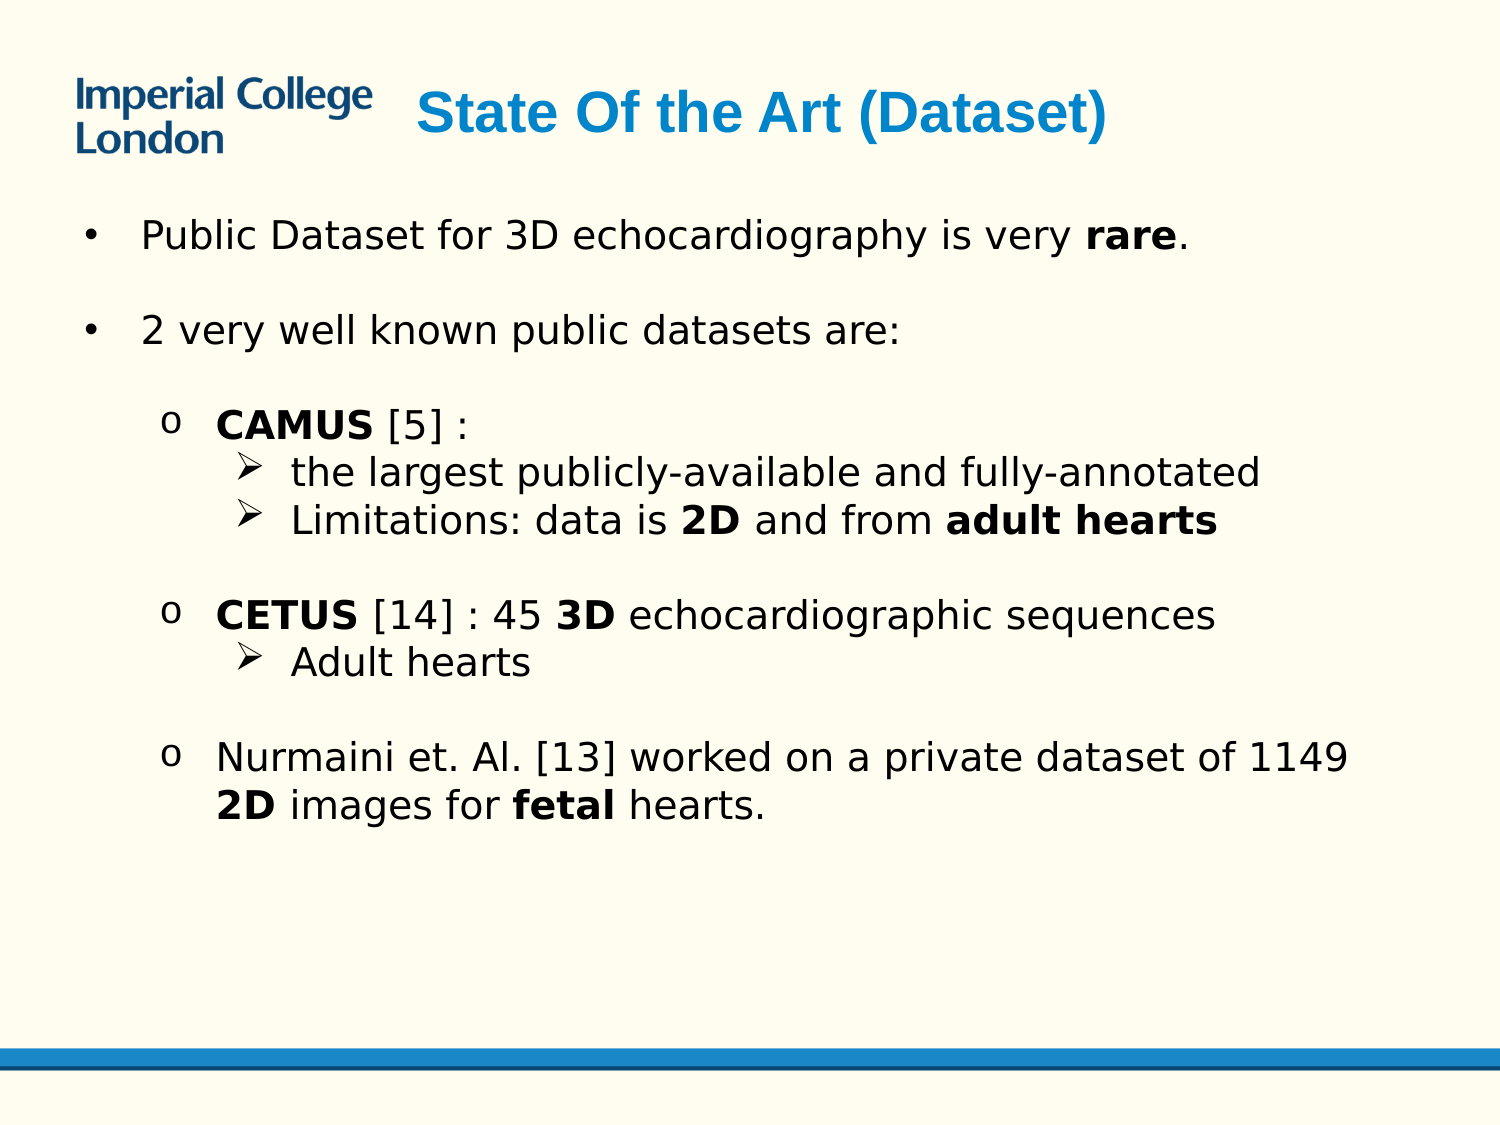

State Of the Art (Dataset)
Public Dataset for 3D echocardiography is very rare.

2 very well known public datasets are:

CAMUS [5] :
the largest publicly-available and fully-annotated
Limitations: data is 2D and from adult hearts

CETUS [14] : 45 3D echocardiographic sequences
Adult hearts

Nurmaini et. Al. [13] worked on a private dataset of 1149 2D images for fetal hearts.